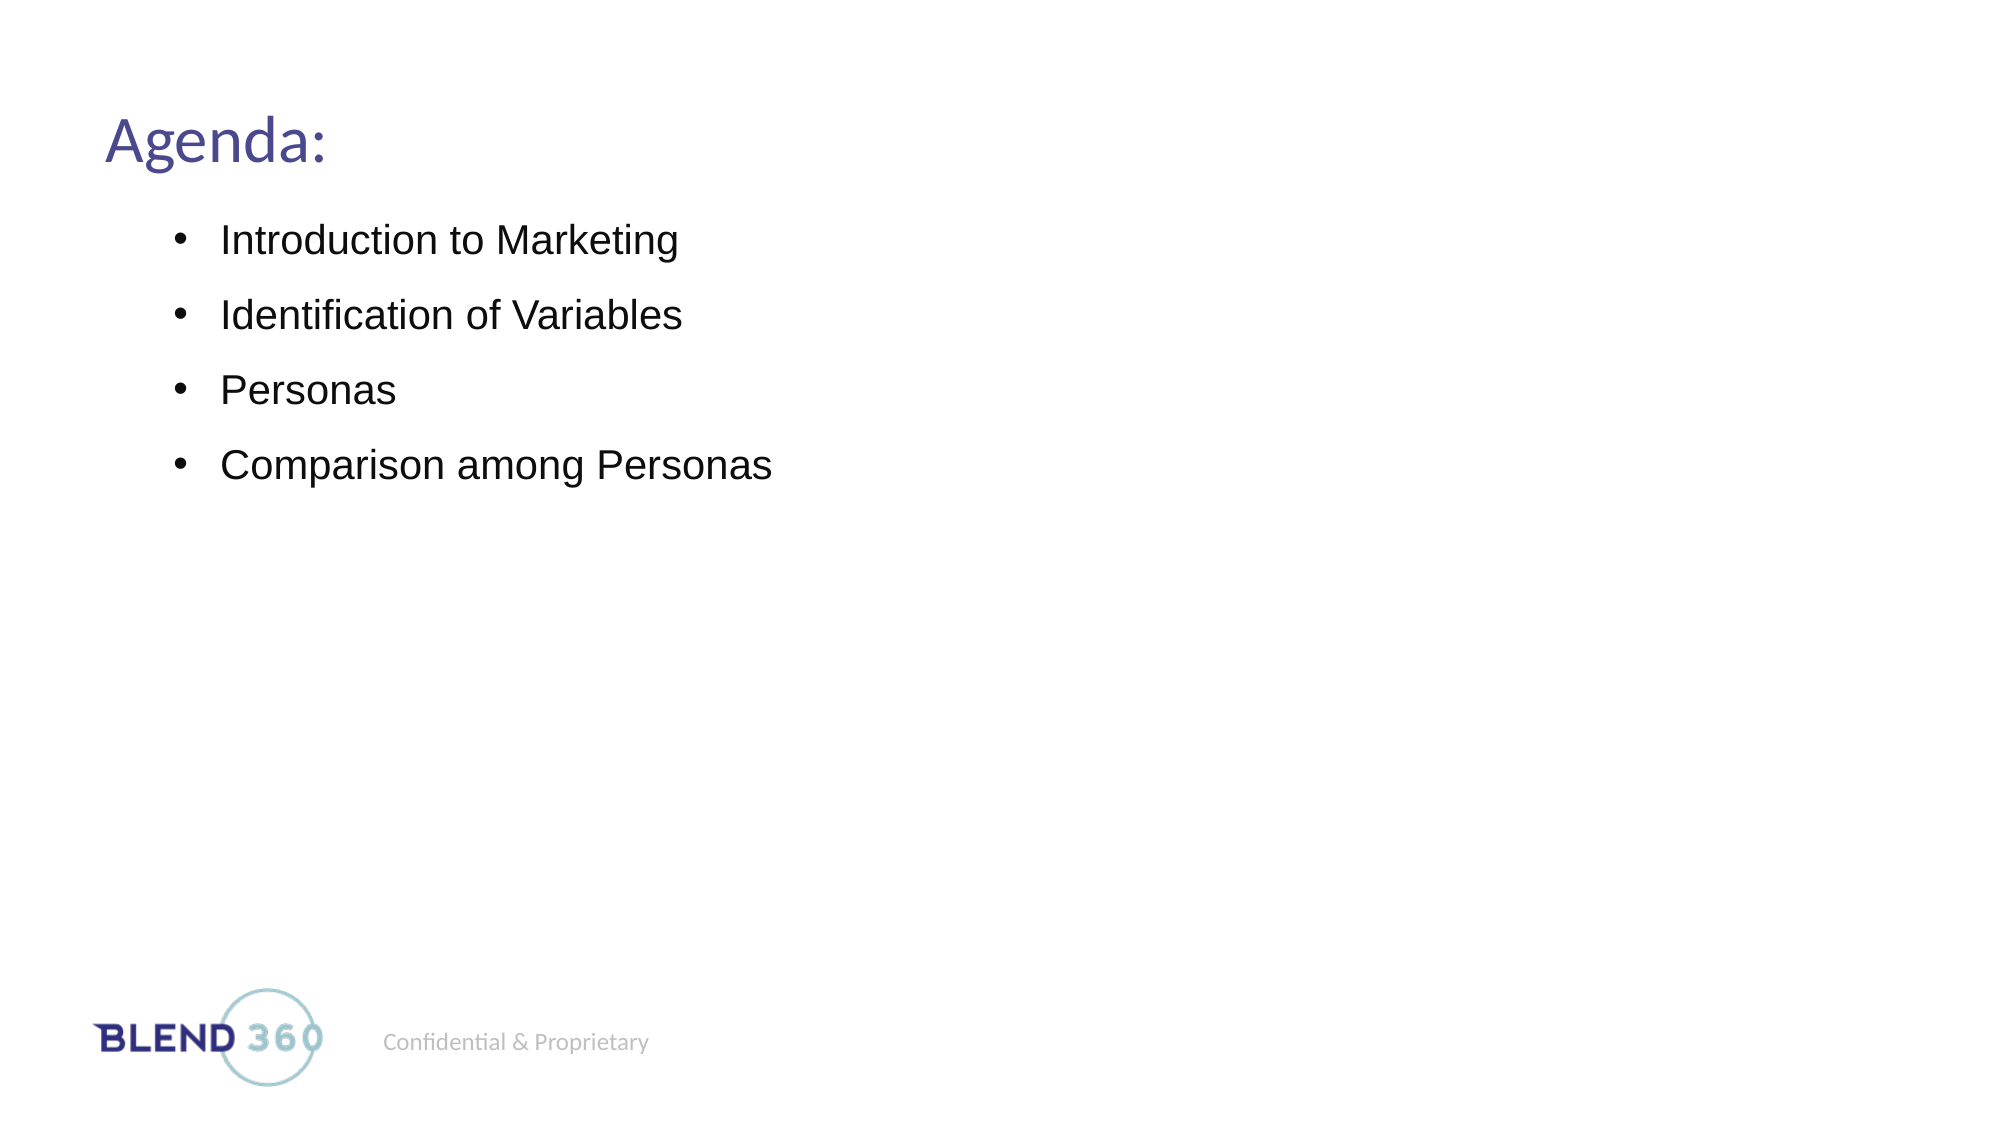

# Agenda:

Introduction to Marketing
Identification of Variables
Personas
Comparison among Personas